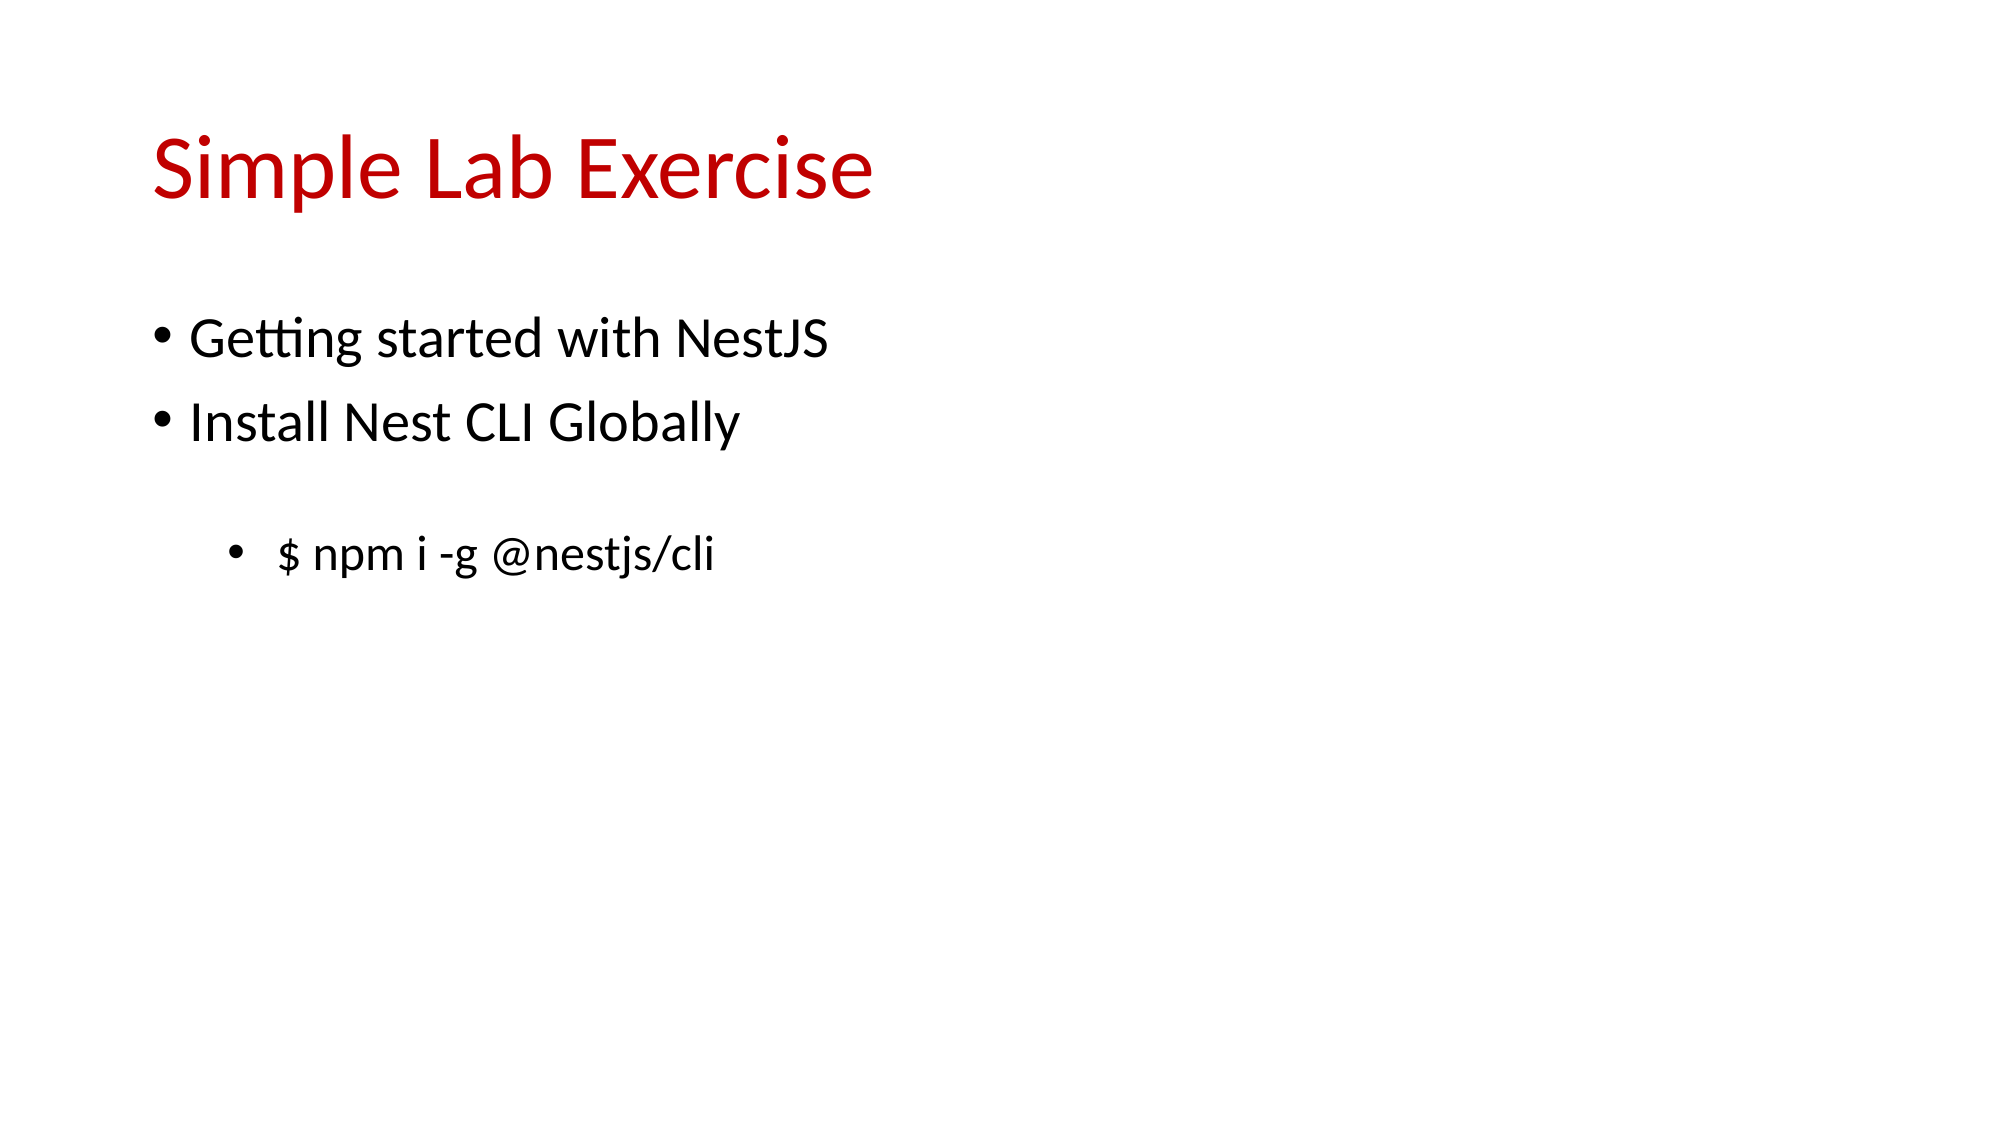

# Simple Lab Exercise
Getting started with NestJS
Install Nest CLI Globally
 $ npm i -g @nestjs/cli